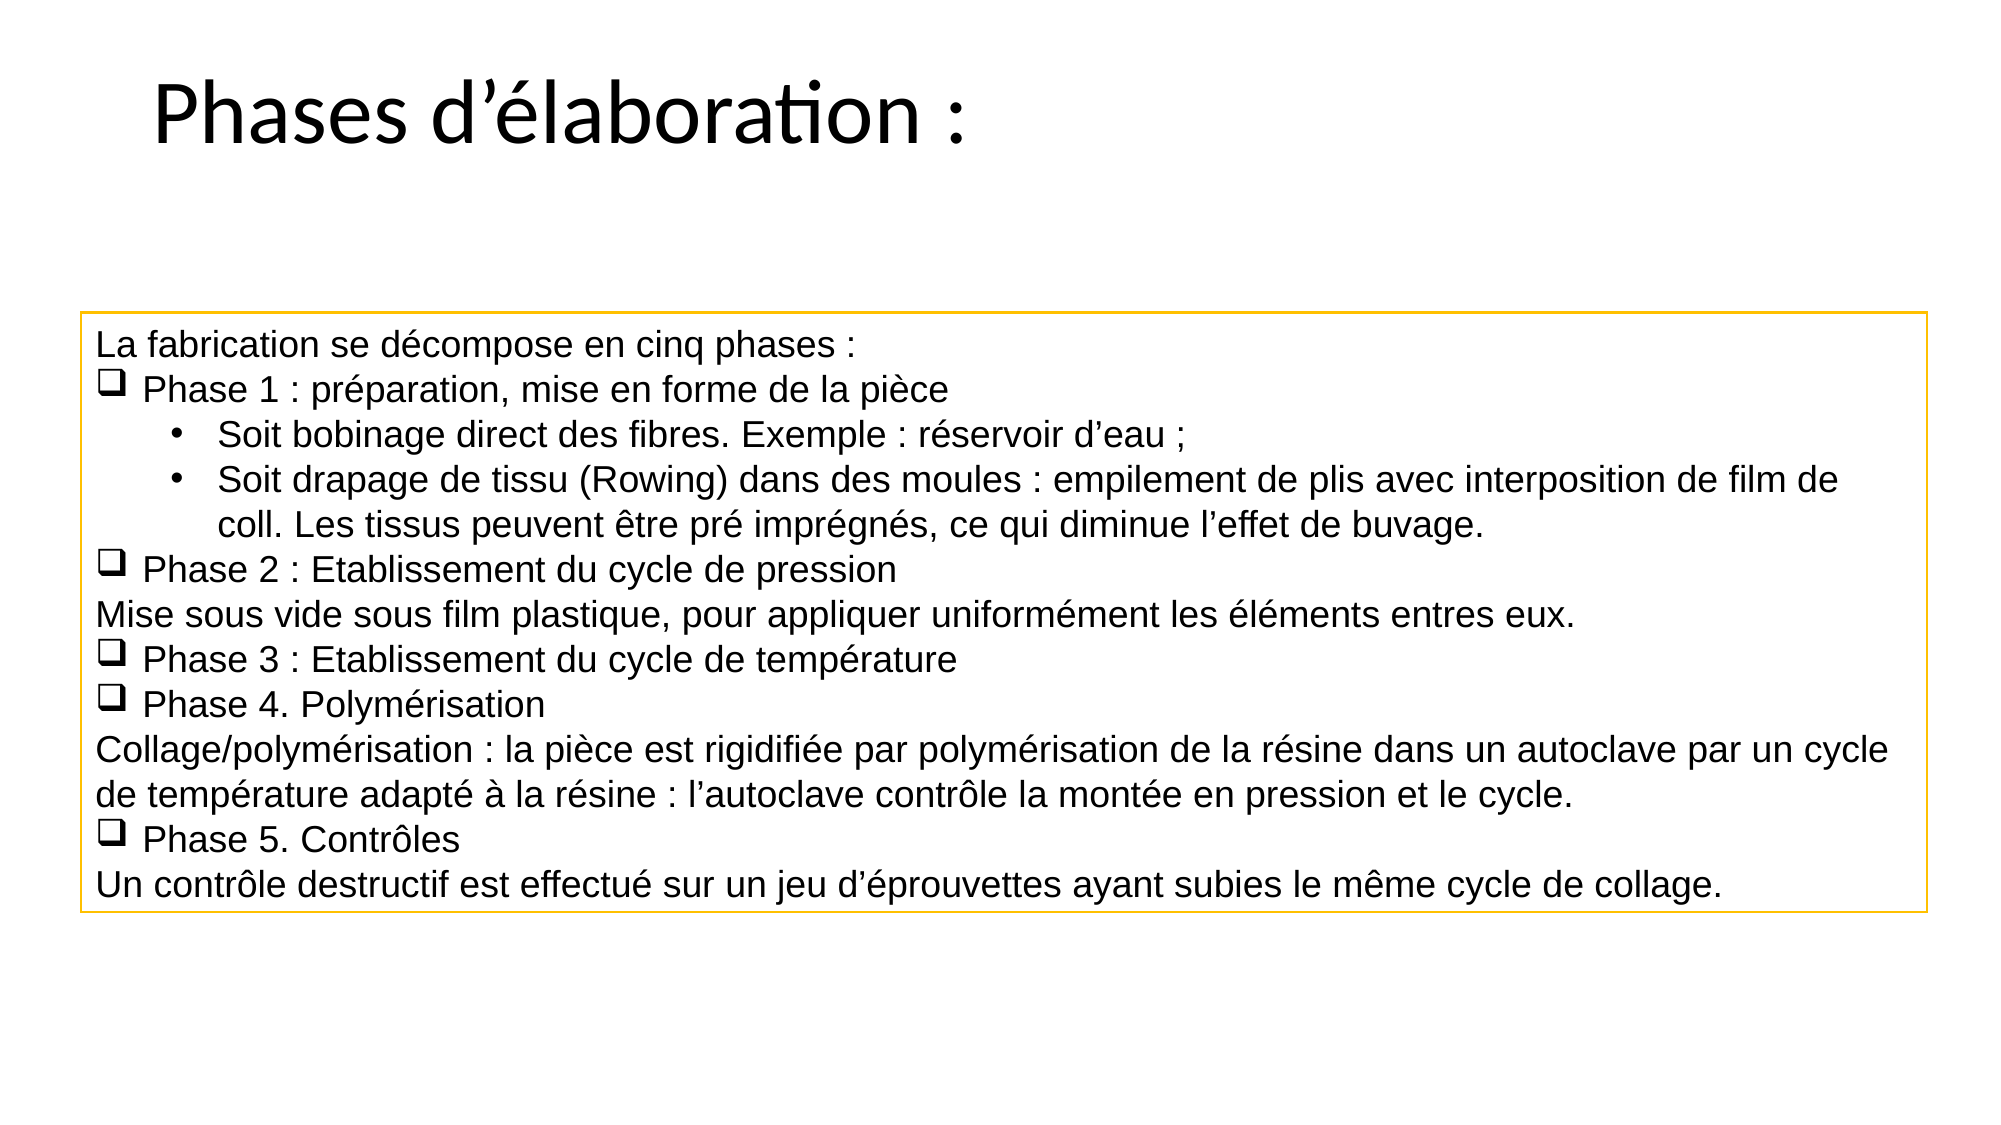

# Phases d’élaboration :
La fabrication se décompose en cinq phases :
Phase 1 : préparation, mise en forme de la pièce
Soit bobinage direct des fibres. Exemple : réservoir d’eau ;
Soit drapage de tissu (Rowing) dans des moules : empilement de plis avec interposition de film de coll. Les tissus peuvent être pré imprégnés, ce qui diminue l’effet de buvage.
Phase 2 : Etablissement du cycle de pression
Mise sous vide sous film plastique, pour appliquer uniformément les éléments entres eux.
Phase 3 : Etablissement du cycle de température
Phase 4. Polymérisation
Collage/polymérisation : la pièce est rigidifiée par polymérisation de la résine dans un autoclave par un cycle de température adapté à la résine : l’autoclave contrôle la montée en pression et le cycle.
Phase 5. Contrôles
Un contrôle destructif est effectué sur un jeu d’éprouvettes ayant subies le même cycle de collage.